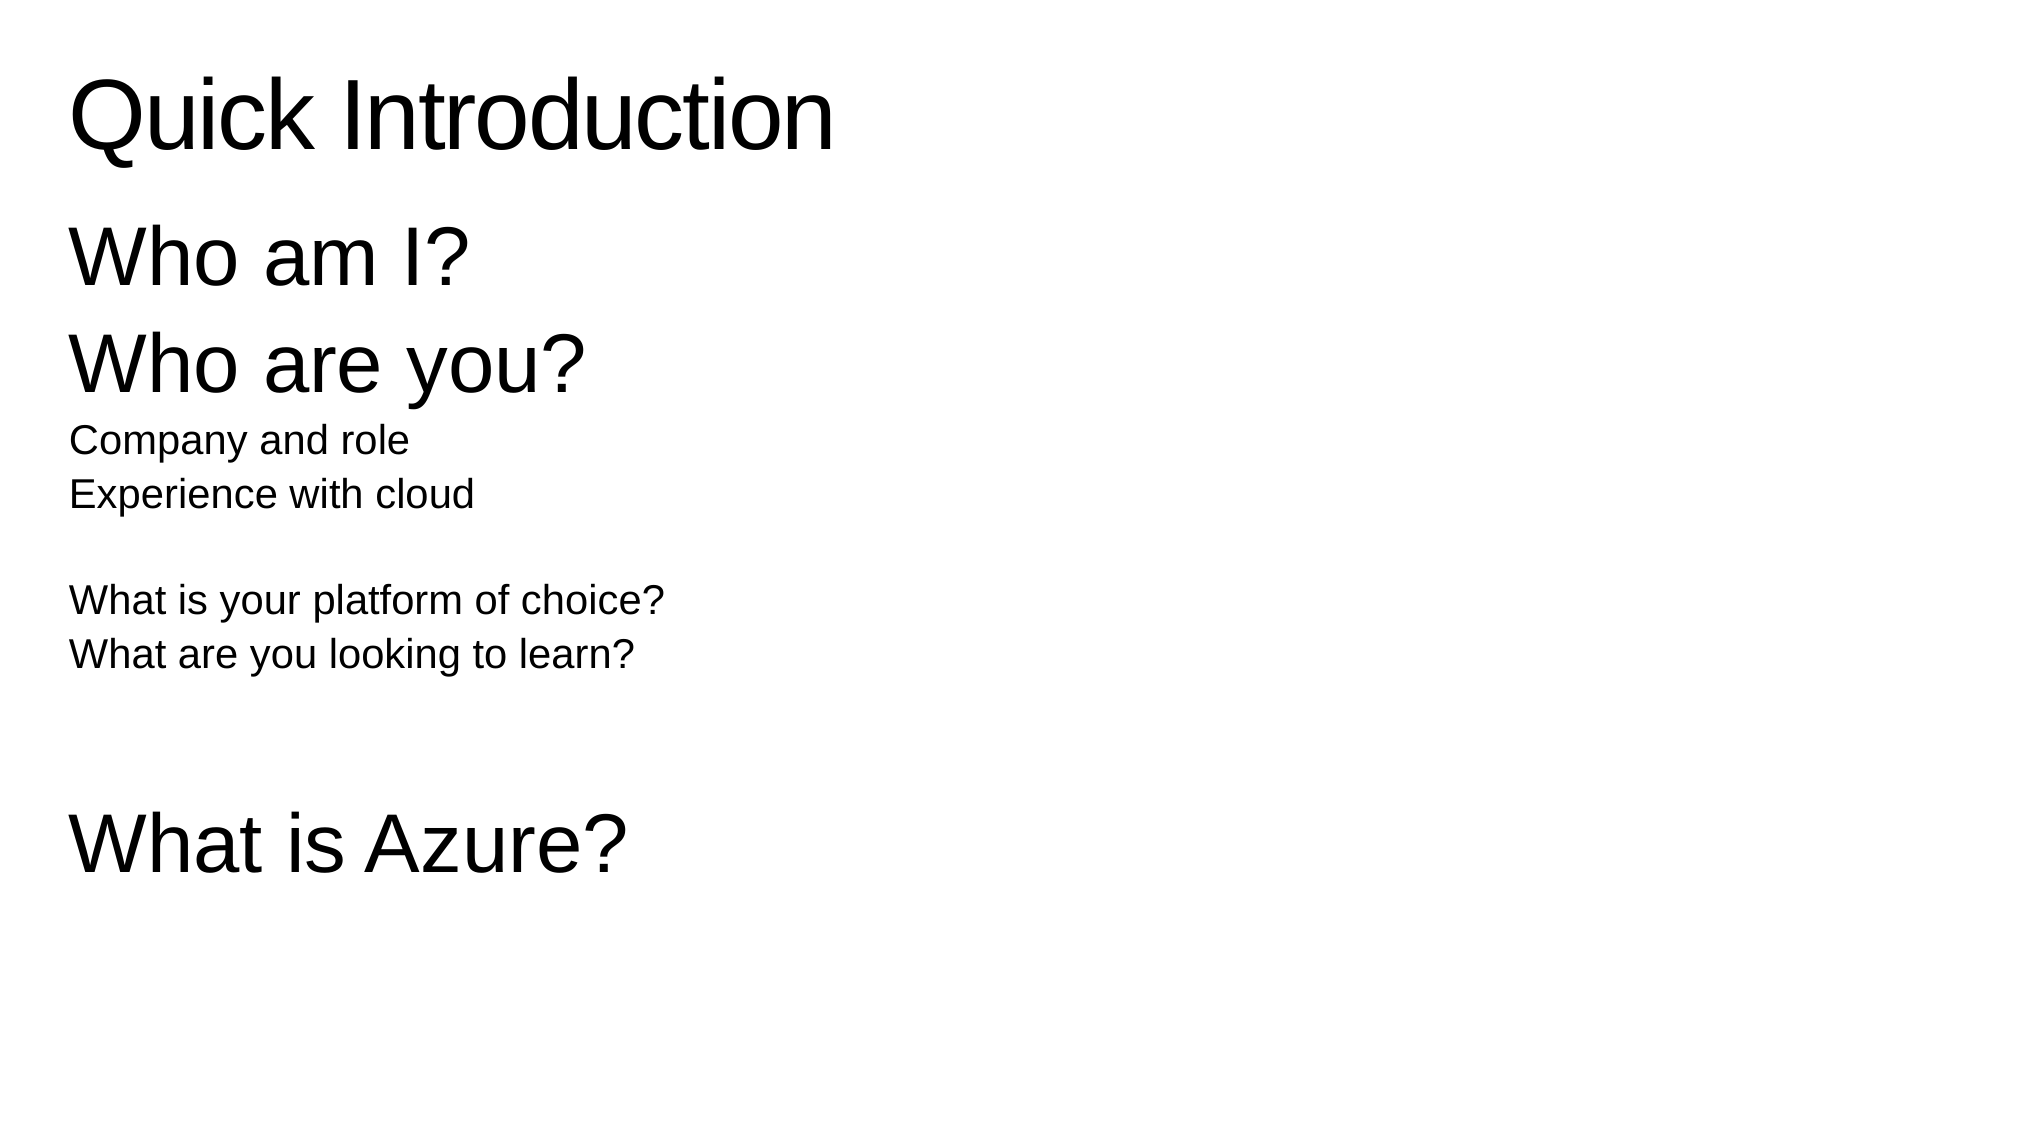

# Quick Introduction
Who am I?
Who are you?
Company and role
Experience with cloud

What is your platform of choice?
What are you looking to learn?

What is Azure?